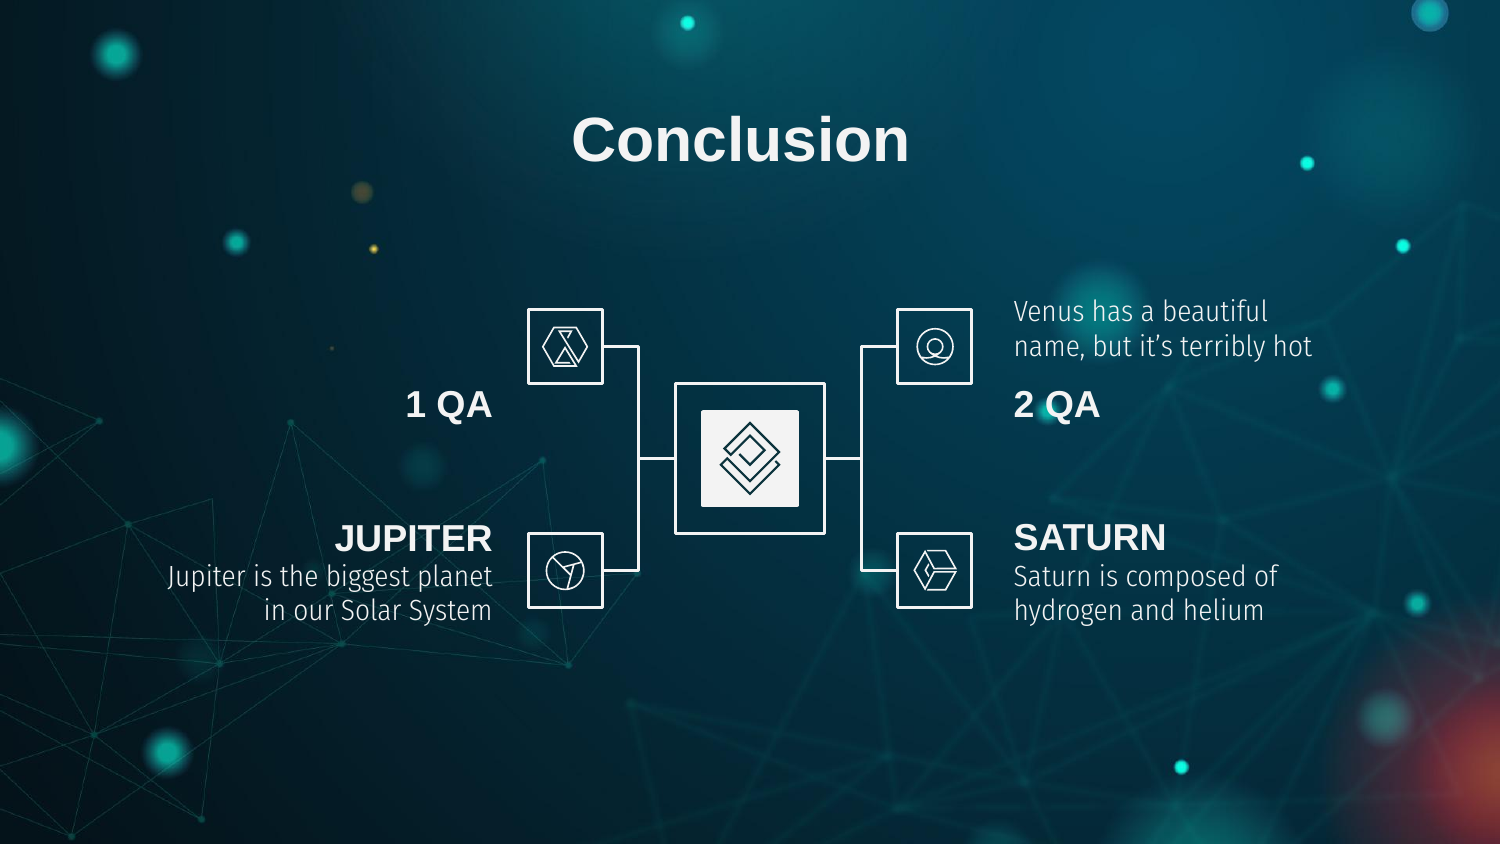

# Conclusion

Venus has a beautiful name, but it’s terribly hot

1 QA
2 QA

SATURN
JUPITER

Saturn is composed of hydrogen and helium
Jupiter is the biggest planet in our Solar System